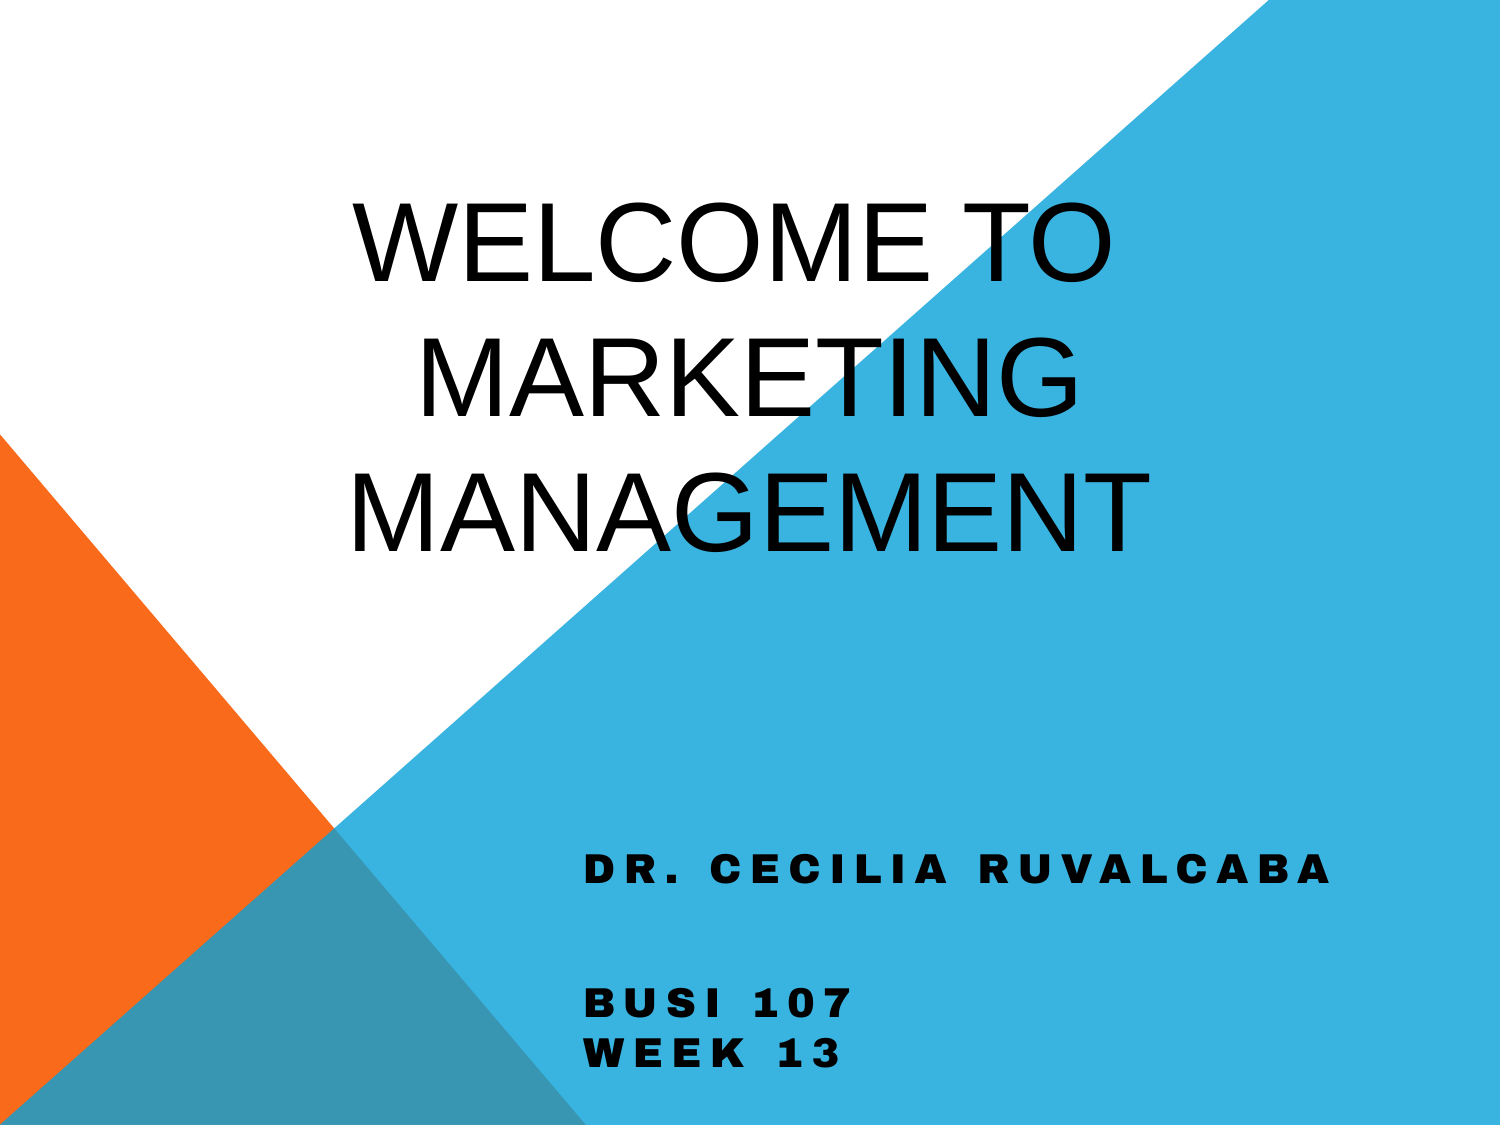

# Welcome to Marketing Management
Dr. Cecilia Ruvalcaba

BUSI 107
Week 13